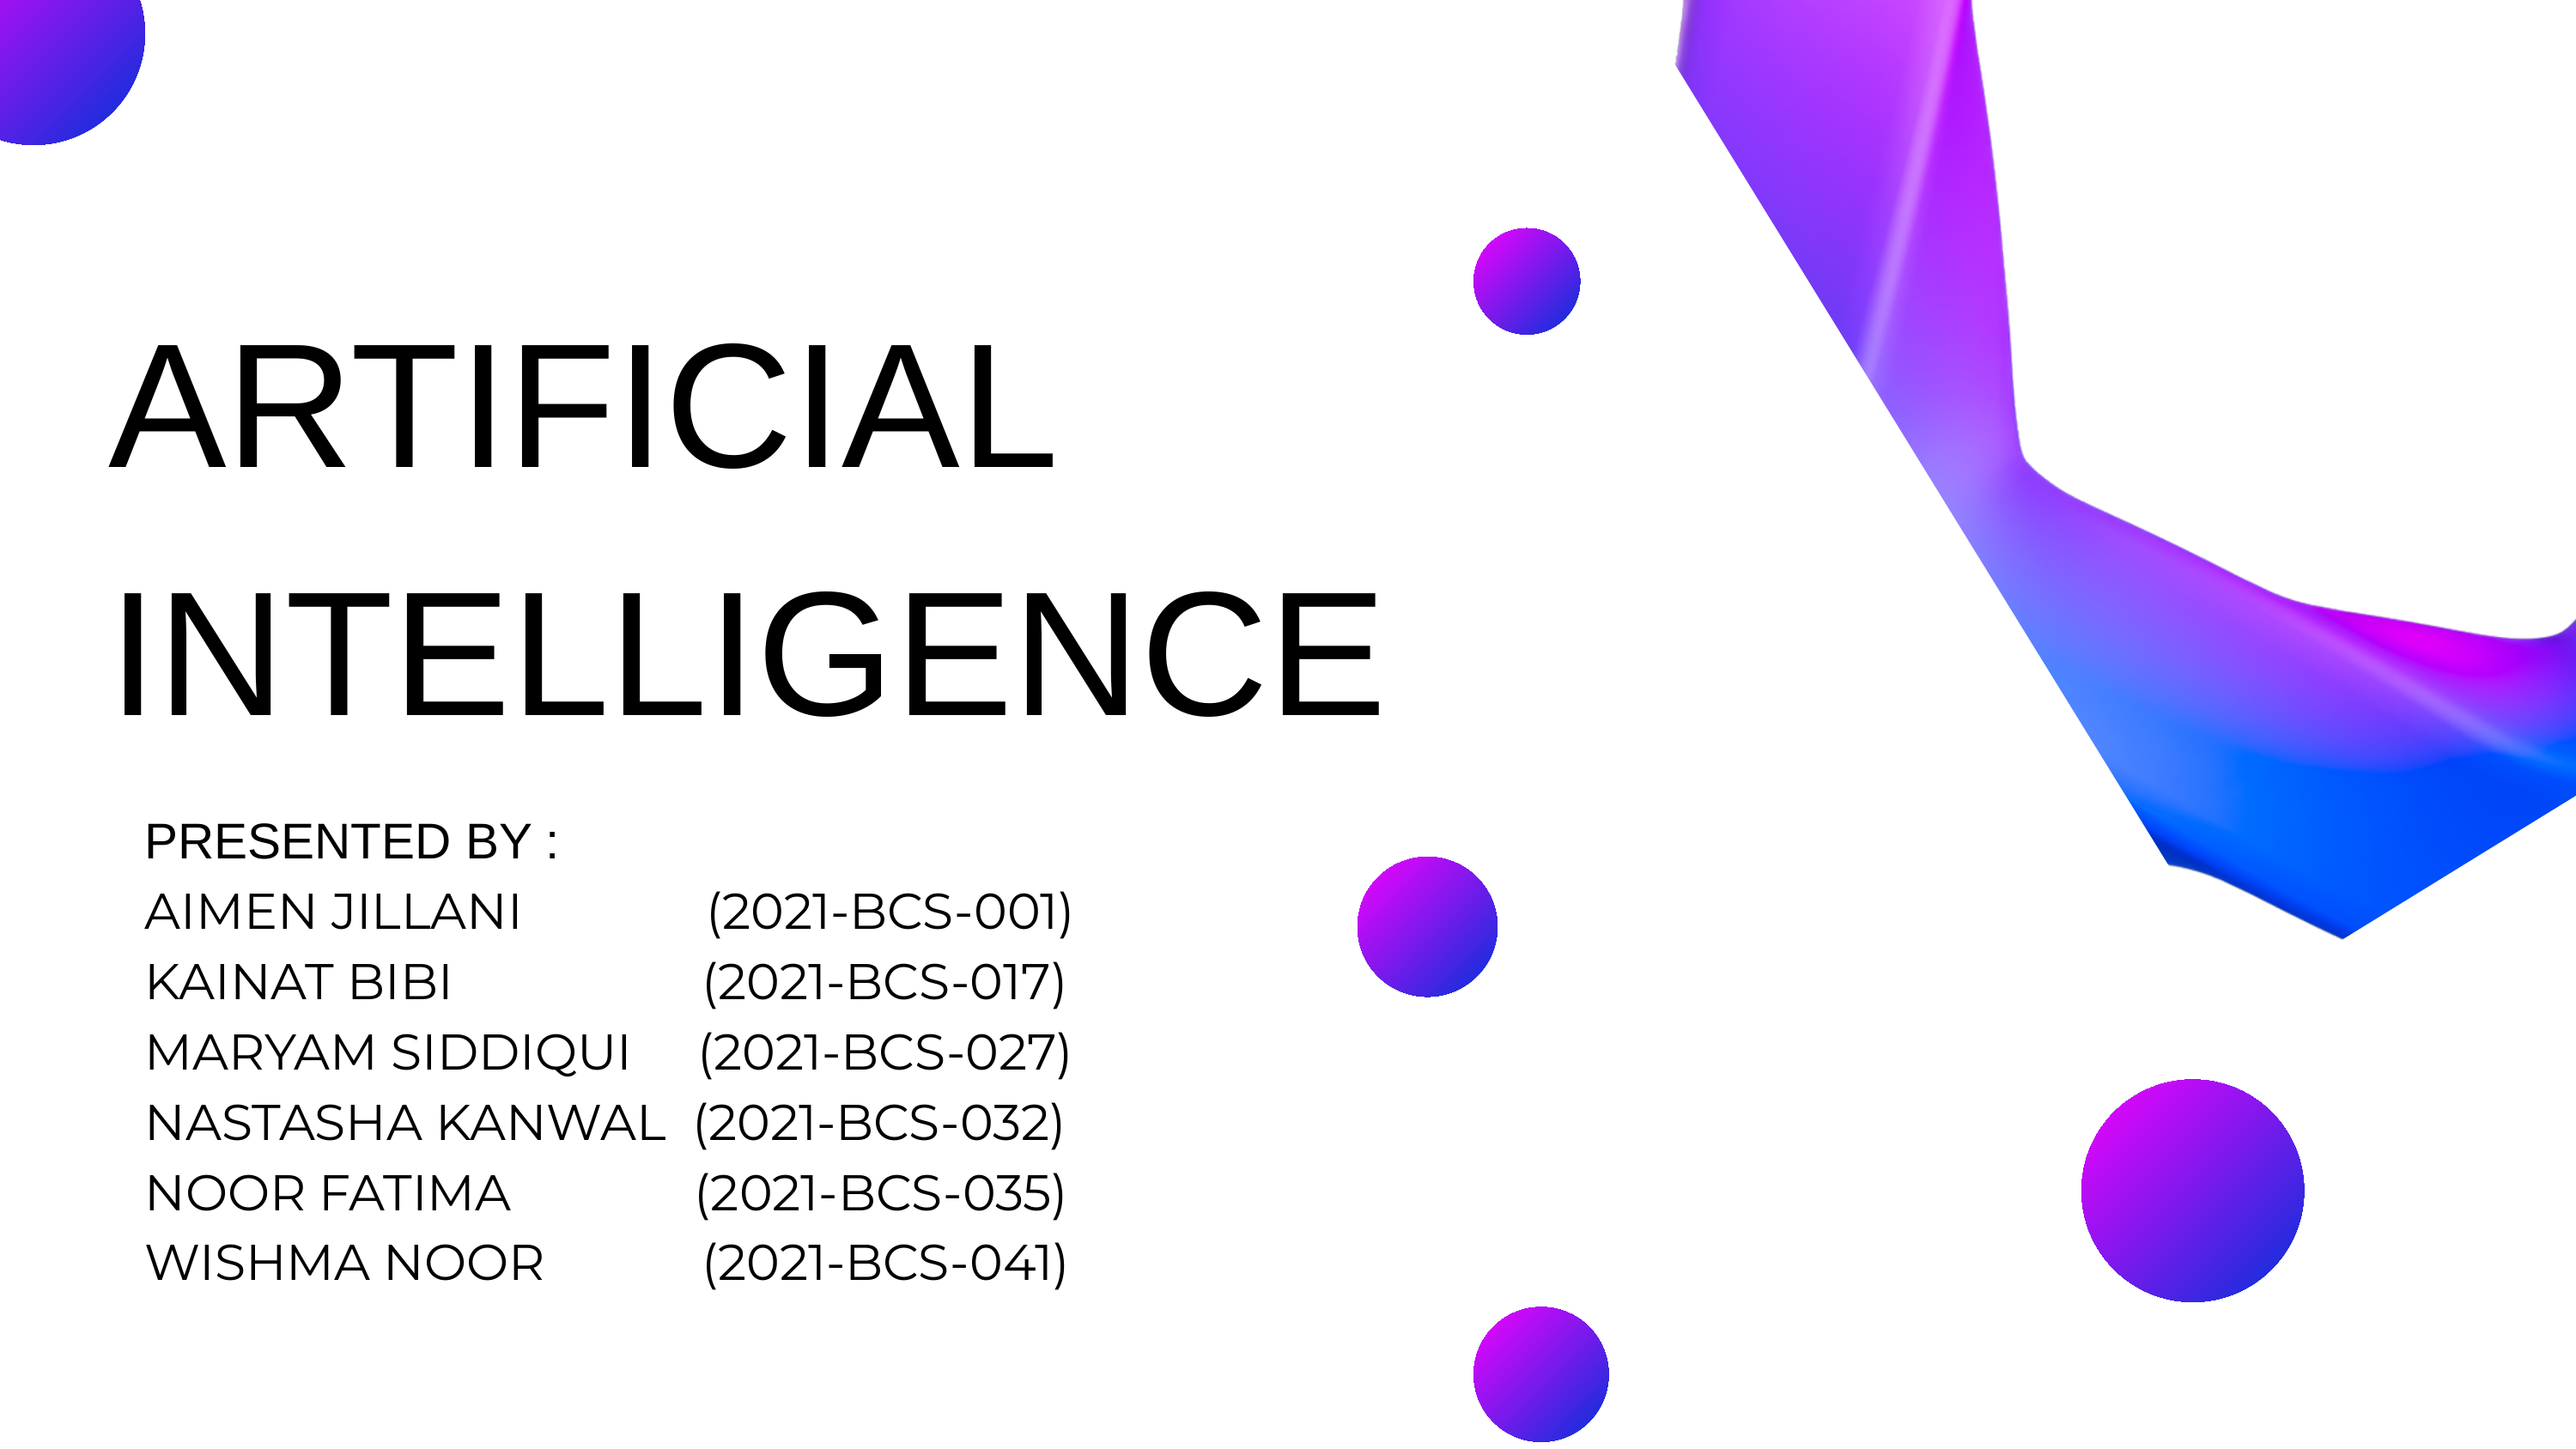

ARTIFICIAL INTELLIGENCE
PRESENTED BY :
AIMEN JILLANI              (2021-BCS-001)
KAINAT BIBI                   (2021-BCS-017)
MARYAM SIDDIQUI     (2021-BCS-027)
NASTASHA KANWAL  (2021-BCS-032)
NOOR FATIMA              (2021-BCS-035)
WISHMA NOOR            (2021-BCS-041)